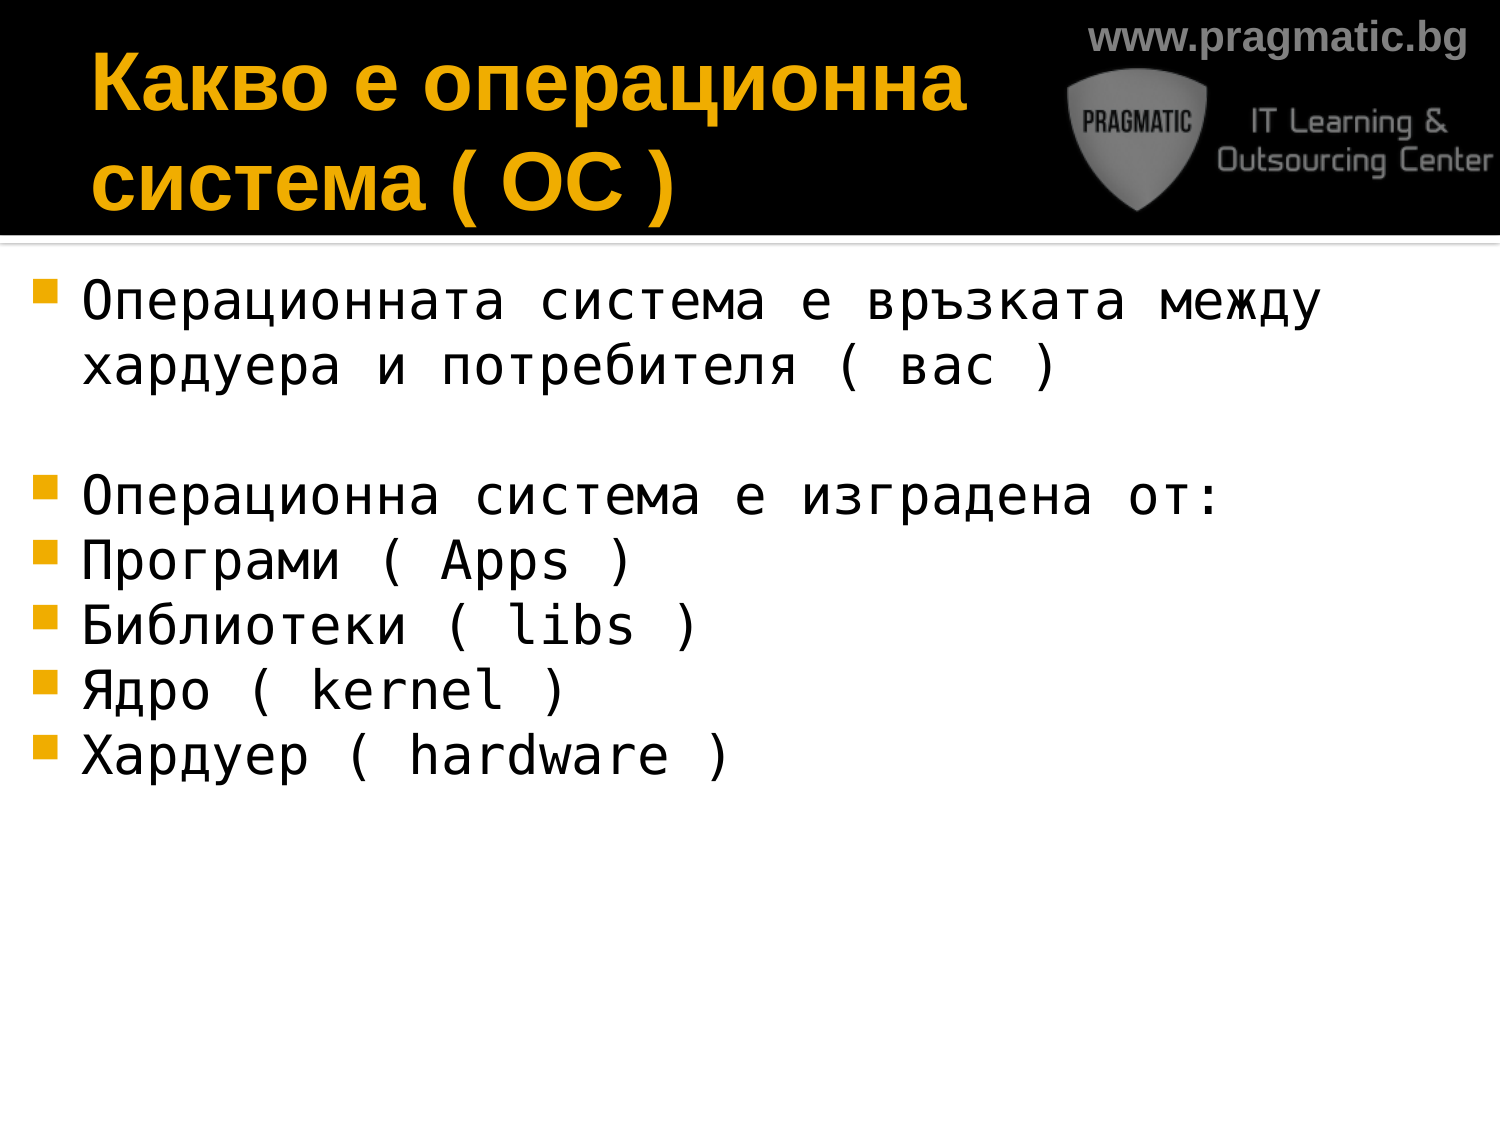

# Какво е операционна система ( ОС )
Операционната система е връзката между хардуера и потребителя ( вас )

Операционна система е изградена от:
Програми ( Apps )
Библиотеки ( libs )
Ядро ( kernel )
Хардуер ( hardware )